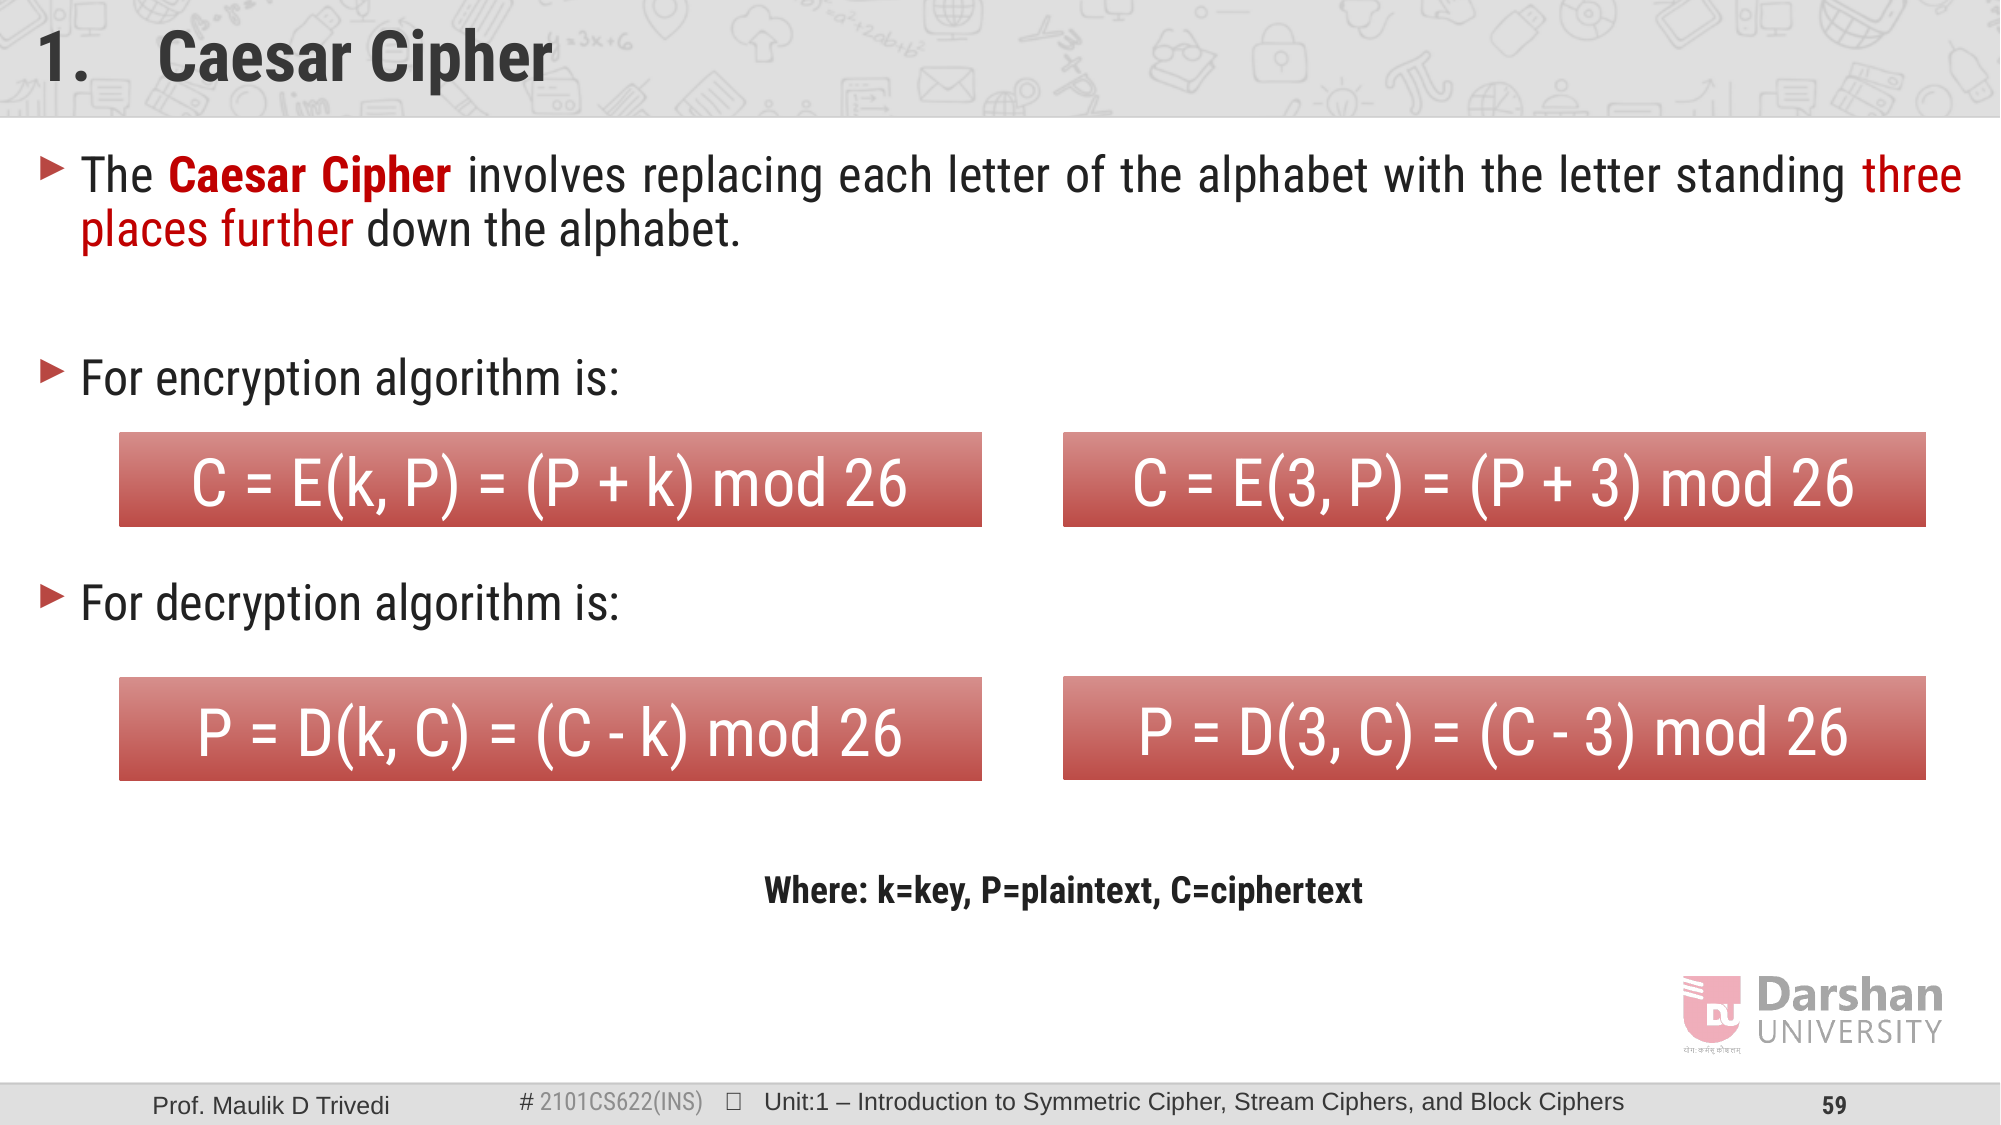

# Caesar Cipher
The Caesar Cipher involves replacing each letter of the alphabet with the letter standing three places further down the alphabet.

For encryption algorithm is:

For decryption algorithm is:
C = E(k, P) = (P + k) mod 26
C = E(3, P) = (P + 3) mod 26
P = D(3, C) = (C - 3) mod 26
P = D(k, C) = (C - k) mod 26
Where: k=key, P=plaintext, C=ciphertext